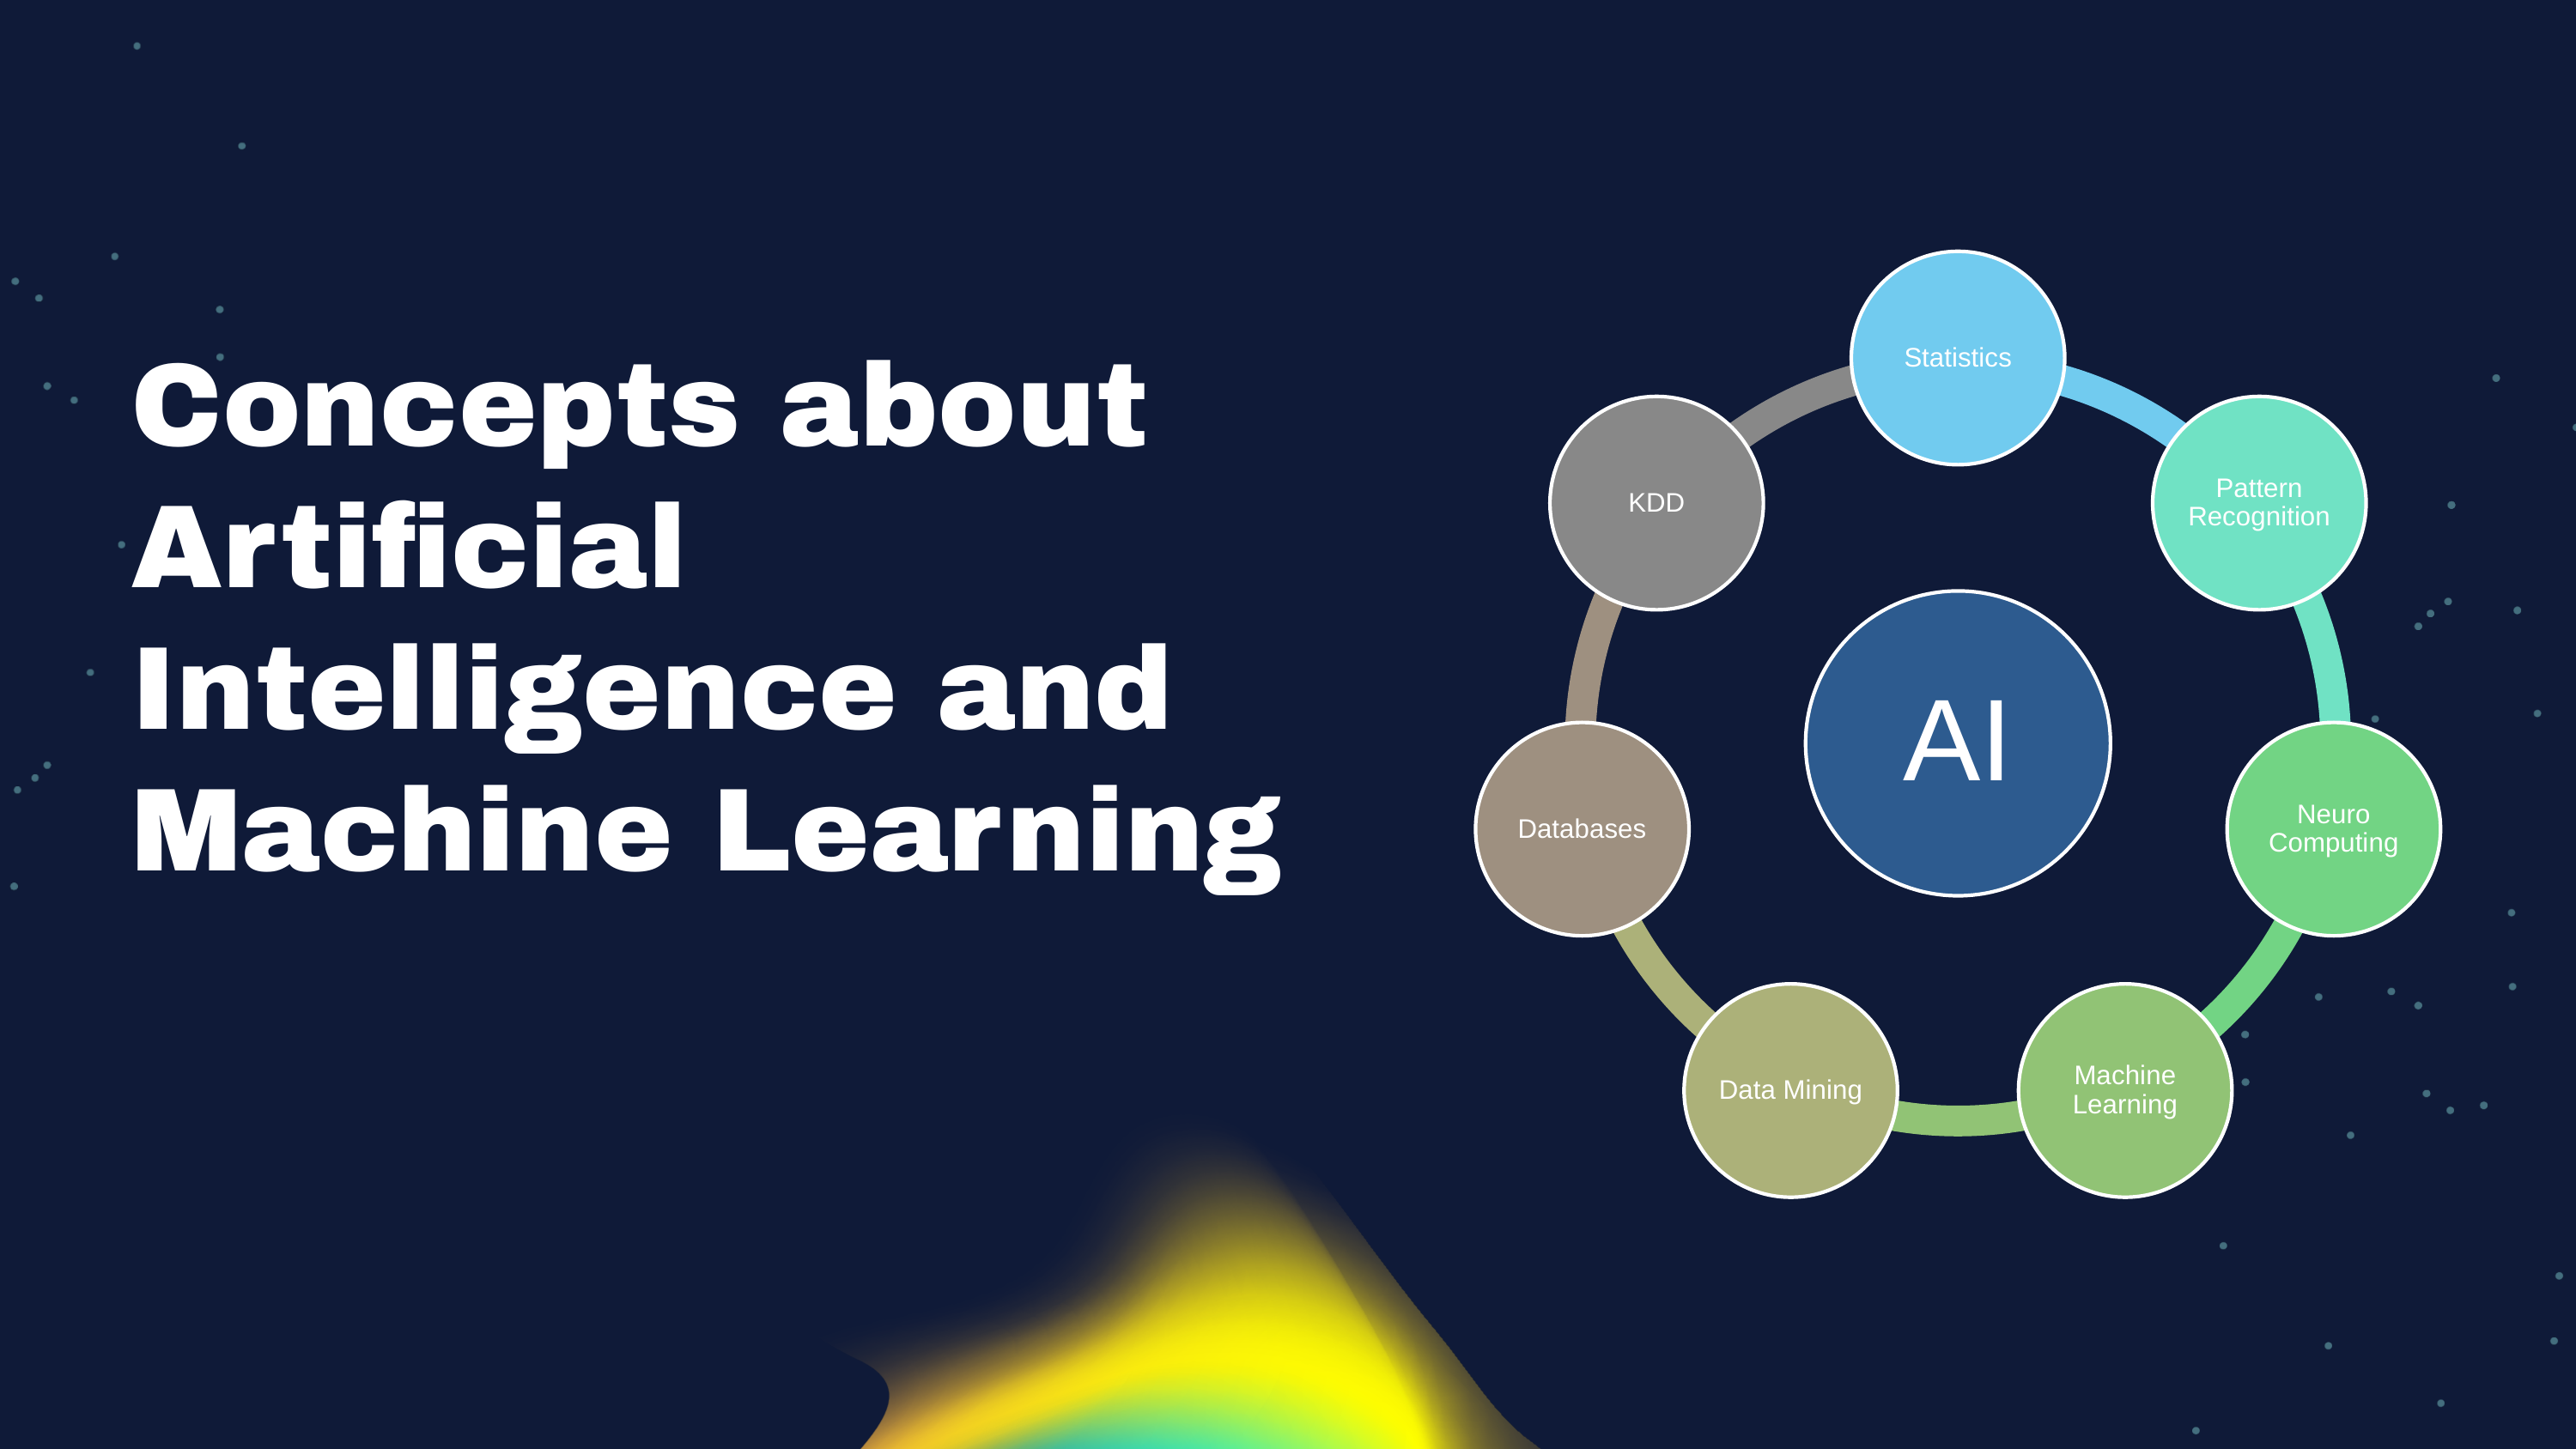

AI
Statistics
Pattern Recognition
Neuro Computing
Machine Learning
Data Mining
Databases
KDD
# Concepts about Artificial Intelligence and Machine Learning